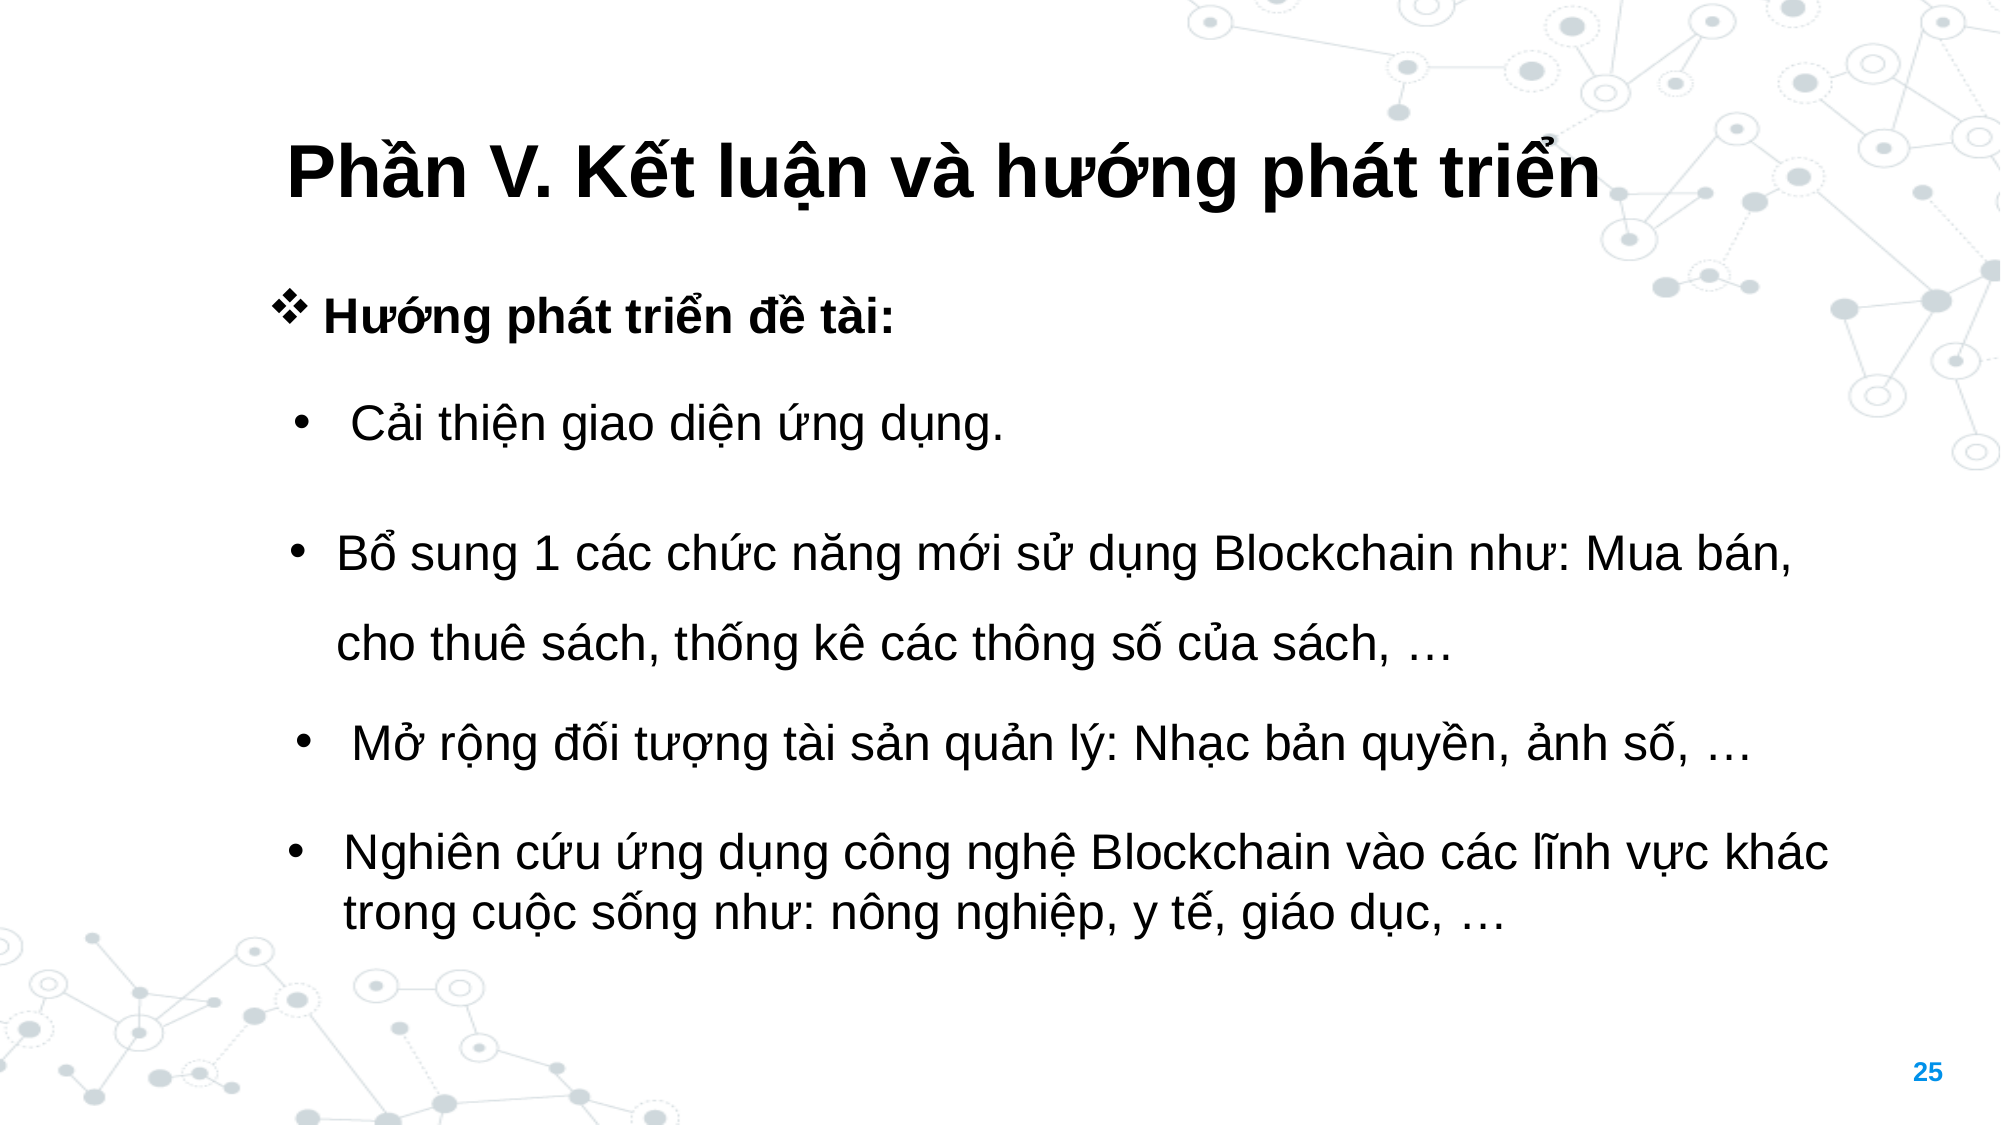

Phần V. Kết luận và hướng phát triển
Hướng phát triển đề tài:
Cải thiện giao diện ứng dụng.

Bổ sung 1 các chức năng mới sử dụng Blockchain như: Mua bán, cho thuê sách, thống kê các thông số của sách, …
Mở rộng đối tượng tài sản quản lý: Nhạc bản quyền, ảnh số, …
Nghiên cứu ứng dụng công nghệ Blockchain vào các lĩnh vực khác trong cuộc sống như: nông nghiệp, y tế, giáo dục, …
25